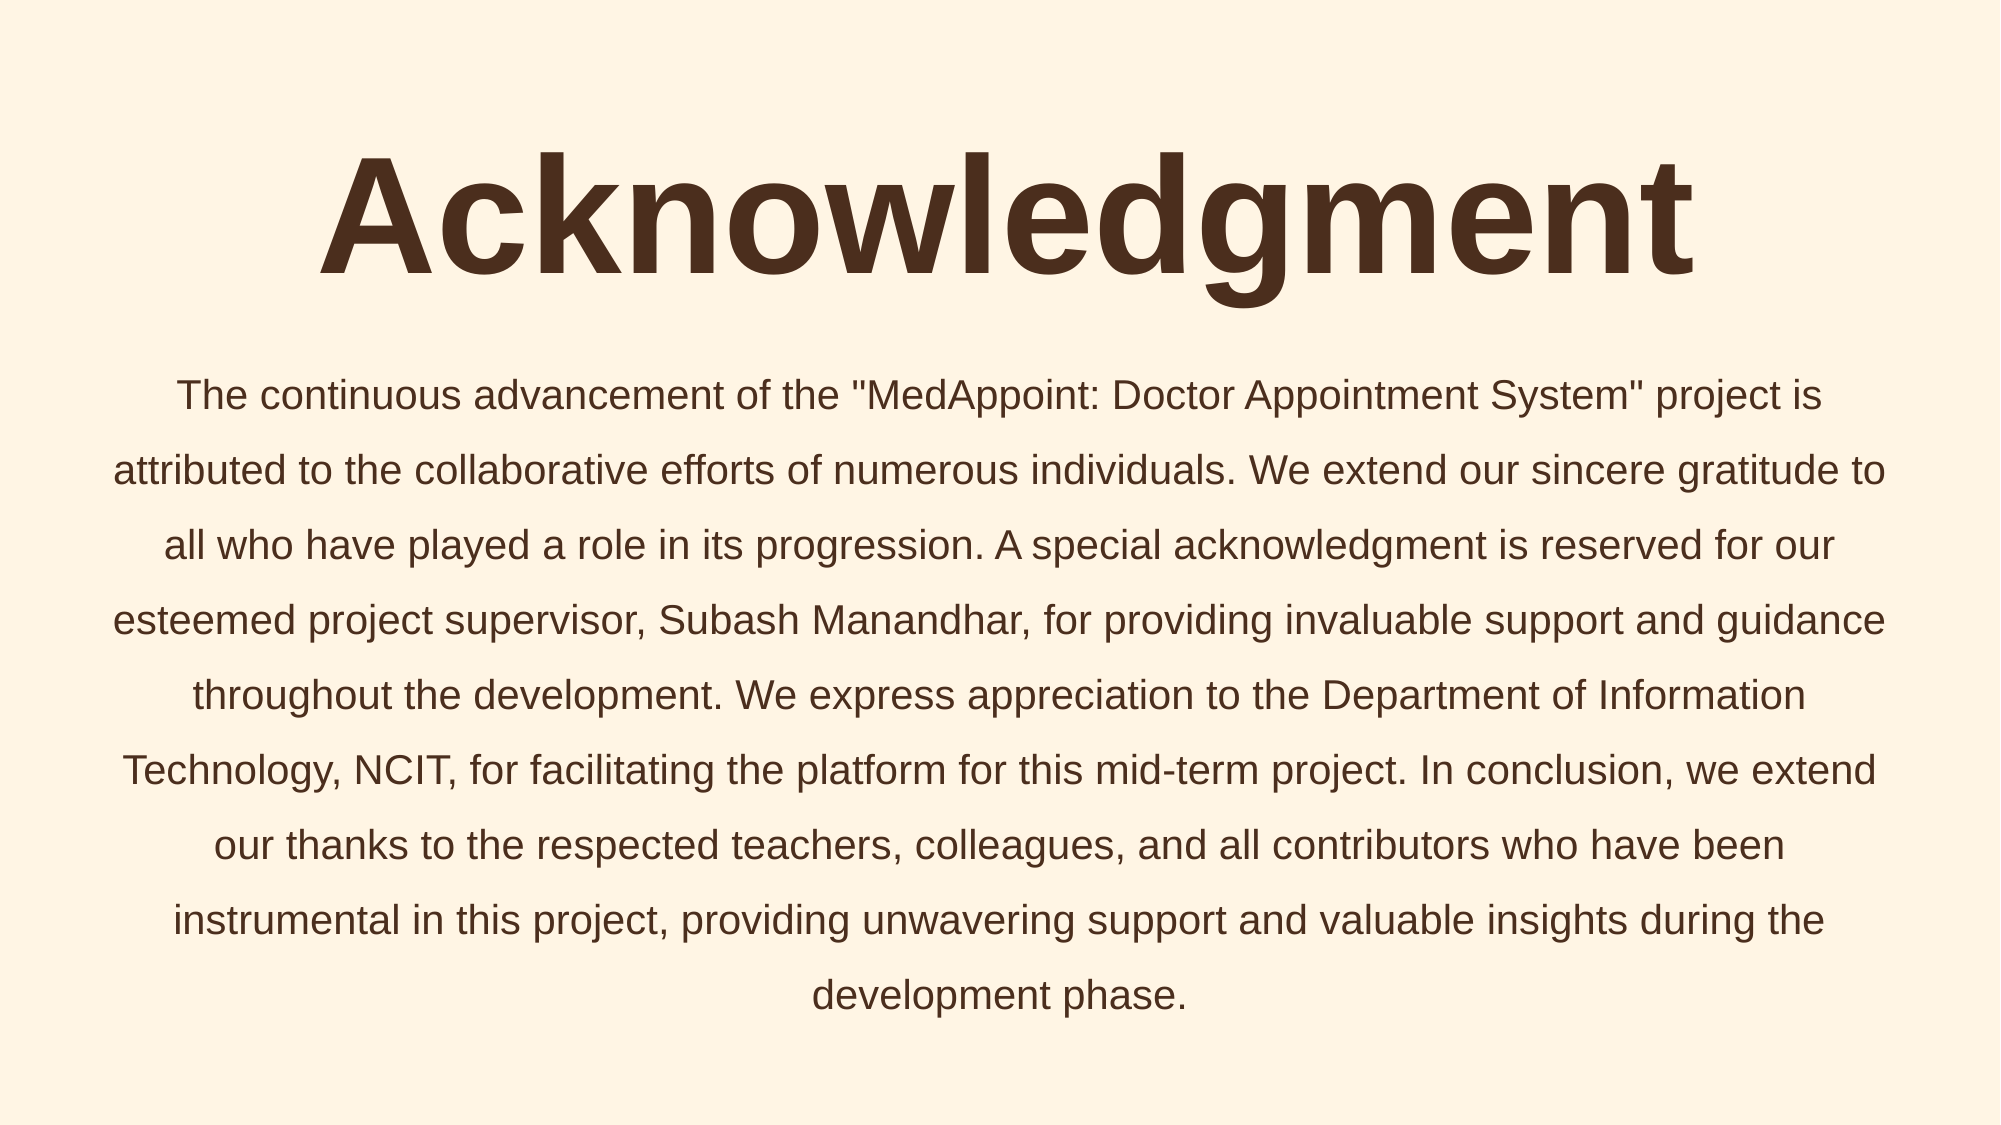

Introduction
MedAppoint: Doctor Appointment System is a technological solution designed to address the evolving needs and challenges within the healthcare sector. This innovative platform leverages digital advancements to streamline and enhance the process of scheduling appointments with healthcare professionals. In this section, problems, project objectives, it’s significance, project scope, and limitations will be described in detail.
Acknowledgment
The continuous advancement of the "MedAppoint: Doctor Appointment System" project is attributed to the collaborative efforts of numerous individuals. We extend our sincere gratitude to all who have played a role in its progression. A special acknowledgment is reserved for our esteemed project supervisor, Subash Manandhar, for providing invaluable support and guidance throughout the development. We express appreciation to the Department of Information Technology, NCIT, for facilitating the platform for this mid-term project. In conclusion, we extend our thanks to the respected teachers, colleagues, and all contributors who have been instrumental in this project, providing unwavering support and valuable insights during the development phase.
Problem Statement
Time Consuming Manual Processes
Appointment Conflicts and Overbooking
Limited Accessibility
Missed Appointments and No-Shows
Limited Patient Engagement
Lack of Real-time Information
Inefficient Resource Allocation
Difficulty in Managing Multiple Providers